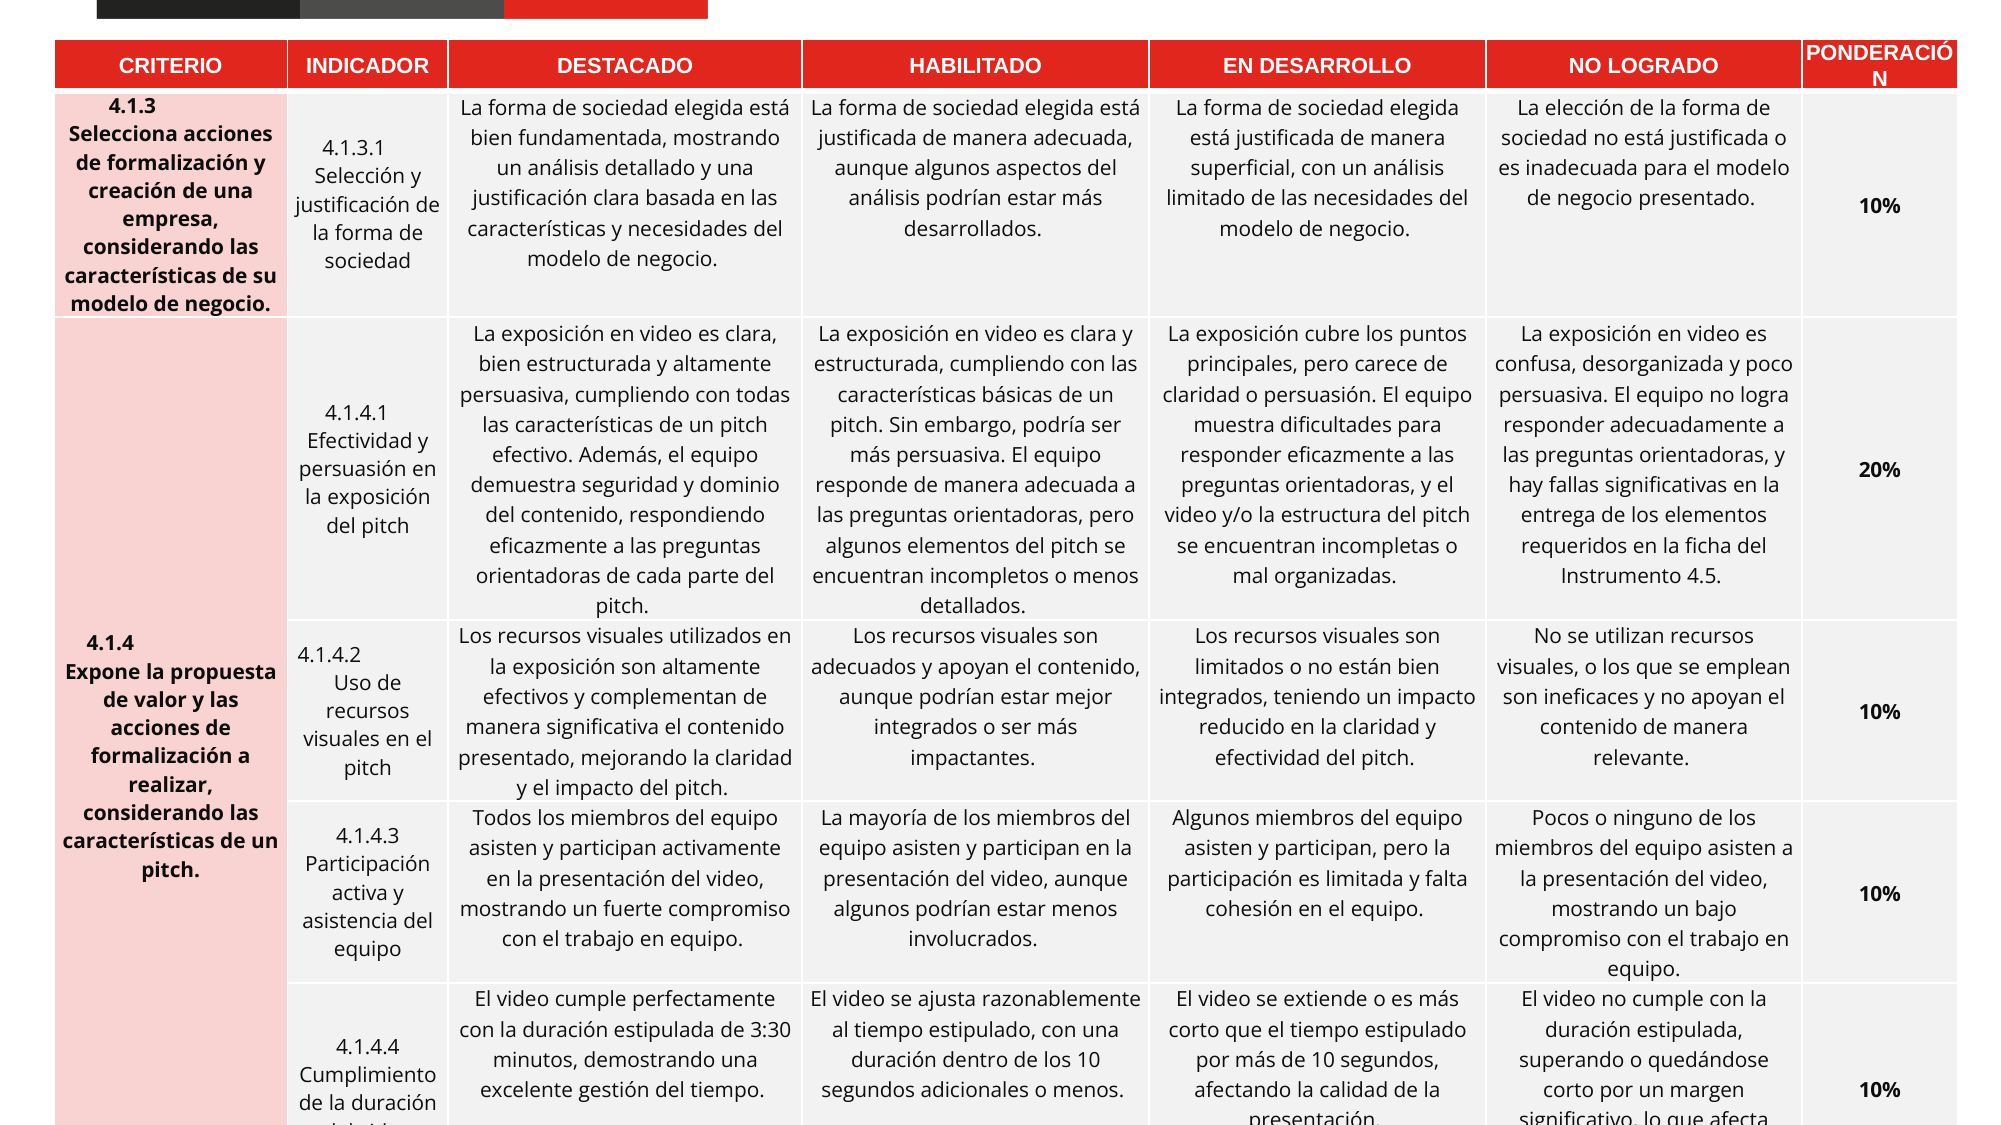

| CRITERIO | INDICADOR | DESTACADO | HABILITADO | EN DESARROLLO | NO LOGRADO | PONDERACIÓN |
| --- | --- | --- | --- | --- | --- | --- |
| 4.1.3 Selecciona acciones de formalización y creación de una empresa, considerando las características de su modelo de negocio. | 4.1.3.1 Selección y justificación de la forma de sociedad | La forma de sociedad elegida está bien fundamentada, mostrando un análisis detallado y una justificación clara basada en las características y necesidades del modelo de negocio. | La forma de sociedad elegida está justificada de manera adecuada, aunque algunos aspectos del análisis podrían estar más desarrollados. | La forma de sociedad elegida está justificada de manera superficial, con un análisis limitado de las necesidades del modelo de negocio. | La elección de la forma de sociedad no está justificada o es inadecuada para el modelo de negocio presentado. | 10% |
| 4.1.4 Expone la propuesta de valor y las acciones de formalización a realizar, considerando las características de un pitch. | 4.1.4.1 Efectividad y persuasión en la exposición del pitch | La exposición en video es clara, bien estructurada y altamente persuasiva, cumpliendo con todas las características de un pitch efectivo. Además, el equipo demuestra seguridad y dominio del contenido, respondiendo eficazmente a las preguntas orientadoras de cada parte del pitch. | La exposición en video es clara y estructurada, cumpliendo con las características básicas de un pitch. Sin embargo, podría ser más persuasiva. El equipo responde de manera adecuada a las preguntas orientadoras, pero algunos elementos del pitch se encuentran incompletos o menos detallados. | La exposición cubre los puntos principales, pero carece de claridad o persuasión. El equipo muestra dificultades para responder eficazmente a las preguntas orientadoras, y el video y/o la estructura del pitch se encuentran incompletas o mal organizadas. | La exposición en video es confusa, desorganizada y poco persuasiva. El equipo no logra responder adecuadamente a las preguntas orientadoras, y hay fallas significativas en la entrega de los elementos requeridos en la ficha del Instrumento 4.5. | 20% |
|  | 4.1.4.2 Uso de recursos visuales en el pitch | Los recursos visuales utilizados en la exposición son altamente efectivos y complementan de manera significativa el contenido presentado, mejorando la claridad y el impacto del pitch. | Los recursos visuales son adecuados y apoyan el contenido, aunque podrían estar mejor integrados o ser más impactantes. | Los recursos visuales son limitados o no están bien integrados, teniendo un impacto reducido en la claridad y efectividad del pitch. | No se utilizan recursos visuales, o los que se emplean son ineficaces y no apoyan el contenido de manera relevante. | 10% |
|  | 4.1.4.3 Participación activa y asistencia del equipo | Todos los miembros del equipo asisten y participan activamente en la presentación del video, mostrando un fuerte compromiso con el trabajo en equipo. | La mayoría de los miembros del equipo asisten y participan en la presentación del video, aunque algunos podrían estar menos involucrados. | Algunos miembros del equipo asisten y participan, pero la participación es limitada y falta cohesión en el equipo. | Pocos o ninguno de los miembros del equipo asisten a la presentación del video, mostrando un bajo compromiso con el trabajo en equipo. | 10% |
|  | 4.1.4.4 Cumplimiento de la duración del video | El video cumple perfectamente con la duración estipulada de 3:30 minutos, demostrando una excelente gestión del tiempo. | El video se ajusta razonablemente al tiempo estipulado, con una duración dentro de los 10 segundos adicionales o menos. | El video se extiende o es más corto que el tiempo estipulado por más de 10 segundos, afectando la calidad de la presentación. | El video no cumple con la duración estipulada, superando o quedándose corto por un margen significativo, lo que afecta negativamente la presentación. | 10% |